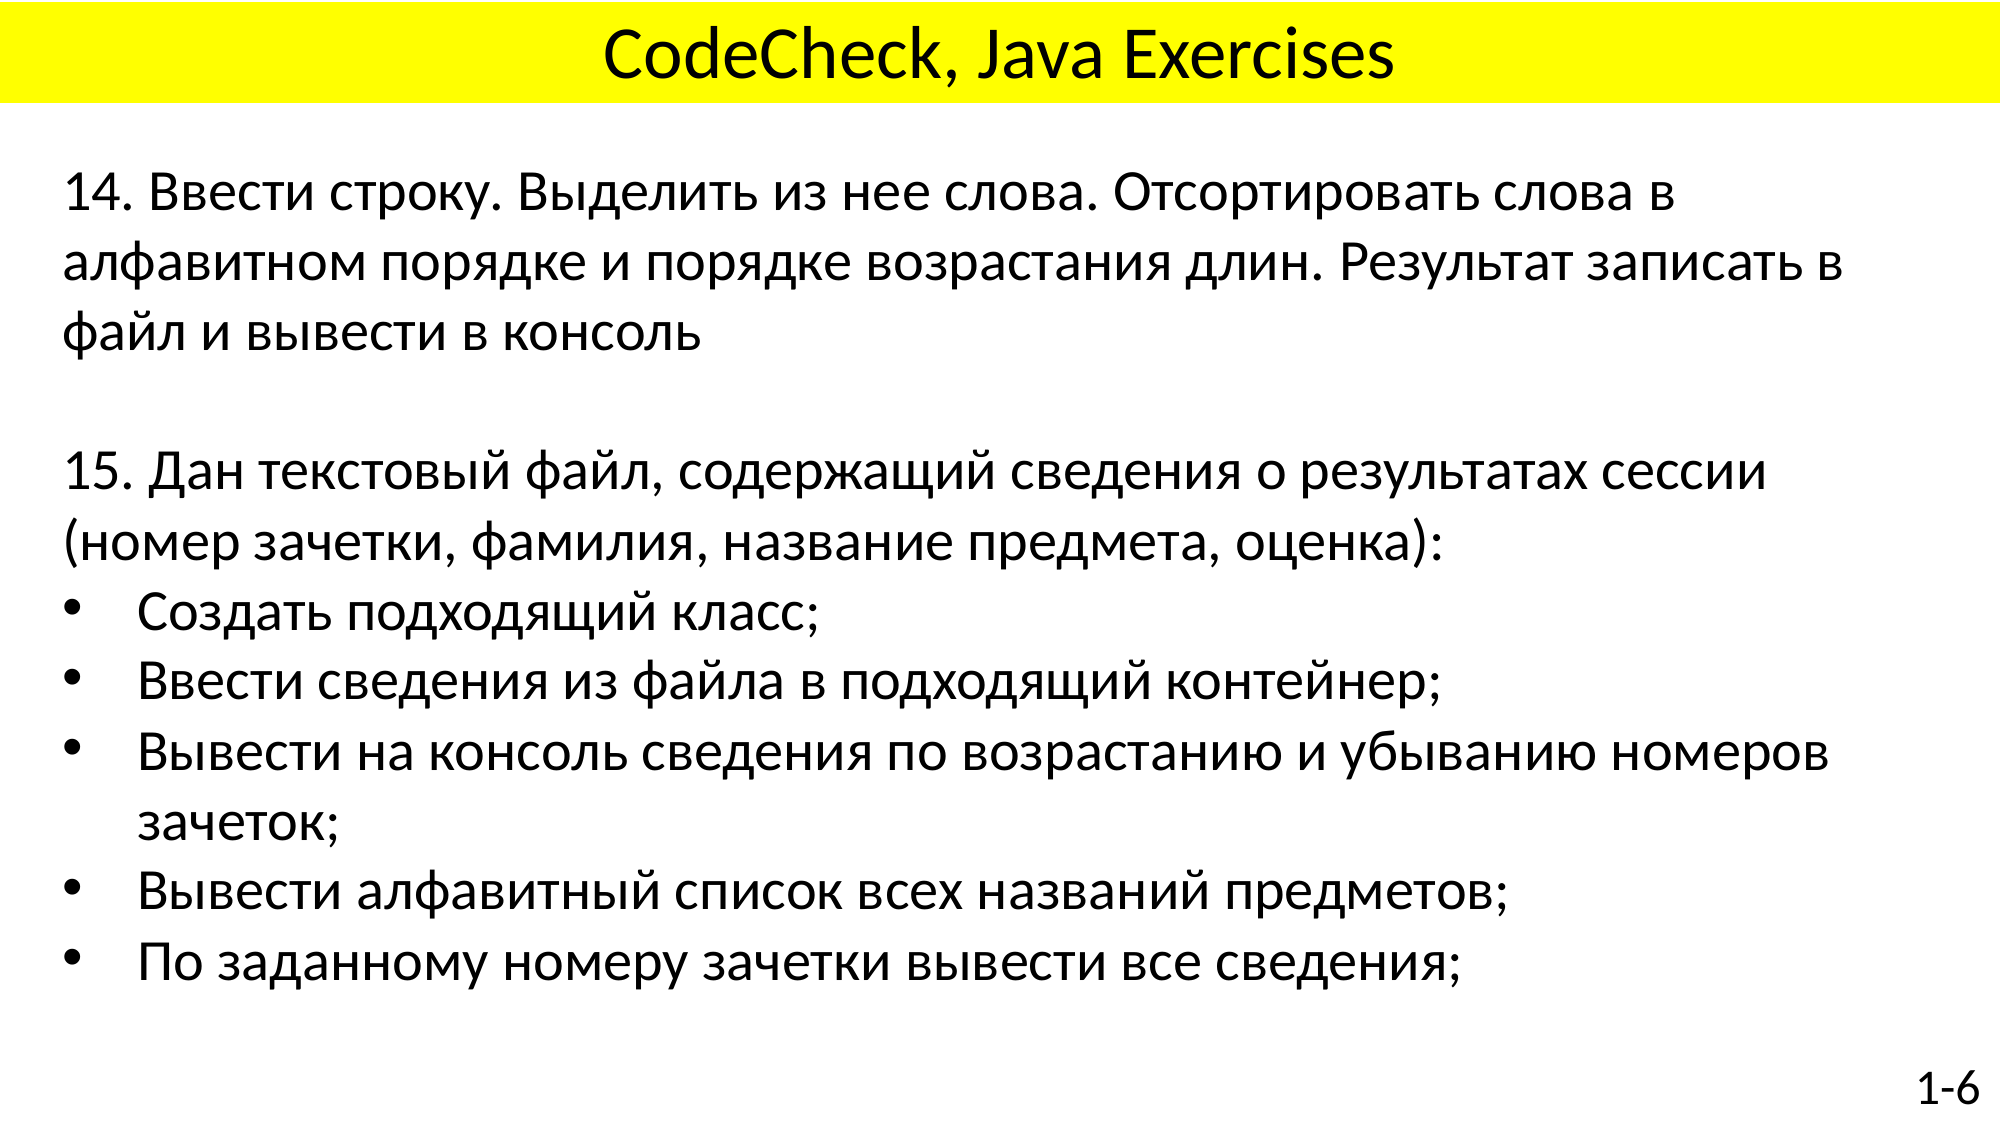

# CodeCheck, Java Exercises
14. Ввести строку. Выделить из нее слова. Отсортировать слова в алфавитном порядке и порядке возрастания длин. Результат записать в файл и вывести в консоль

15. Дан текстовый файл, содержащий сведения о результатах сессии (номер зачетки, фамилия, название предмета, оценка):
Создать подходящий класс;
Ввести сведения из файла в подходящий контейнер;
Вывести на консоль сведения по возрастанию и убыванию номеров зачеток;
Вывести алфавитный список всех названий предметов;
По заданному номеру зачетки вывести все сведения;

1-6